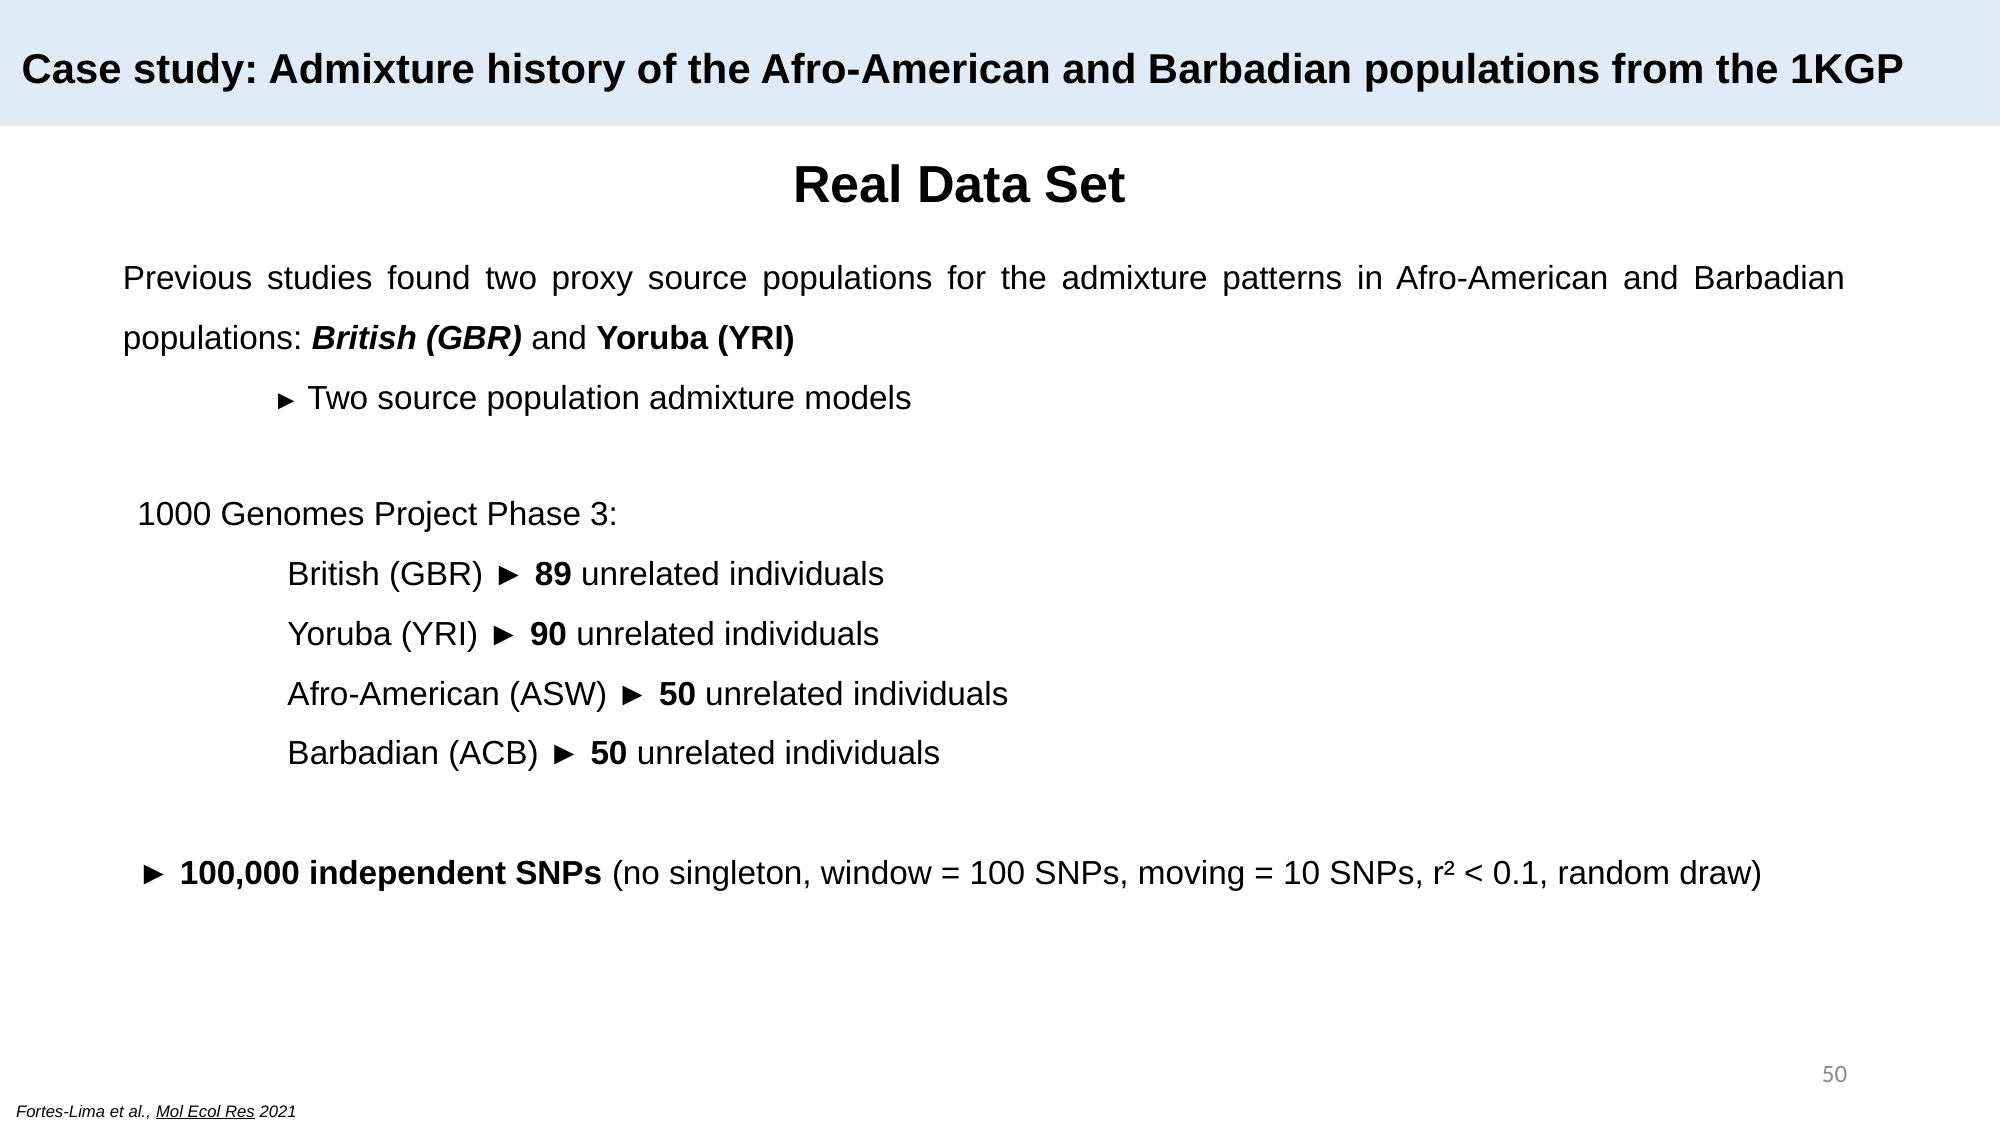

Case study: Admixture history of the Afro-American and Barbadian populations from the 1KGP
Real Data Set
Previous studies found two proxy source populations for the admixture patterns in Afro-American and Barbadian populations: British (GBR) and Yoruba (YRI)
	► Two source population admixture models
1000 Genomes Project Phase 3:
	British (GBR) ► 89 unrelated individuals
	Yoruba (YRI) ► 90 unrelated individuals
	Afro-American (ASW) ► 50 unrelated individuals
	Barbadian (ACB) ► 50 unrelated individuals

► 100,000 independent SNPs (no singleton, window = 100 SNPs, moving = 10 SNPs, r² < 0.1, random draw)
50
Fortes-Lima et al., Mol Ecol Res 2021